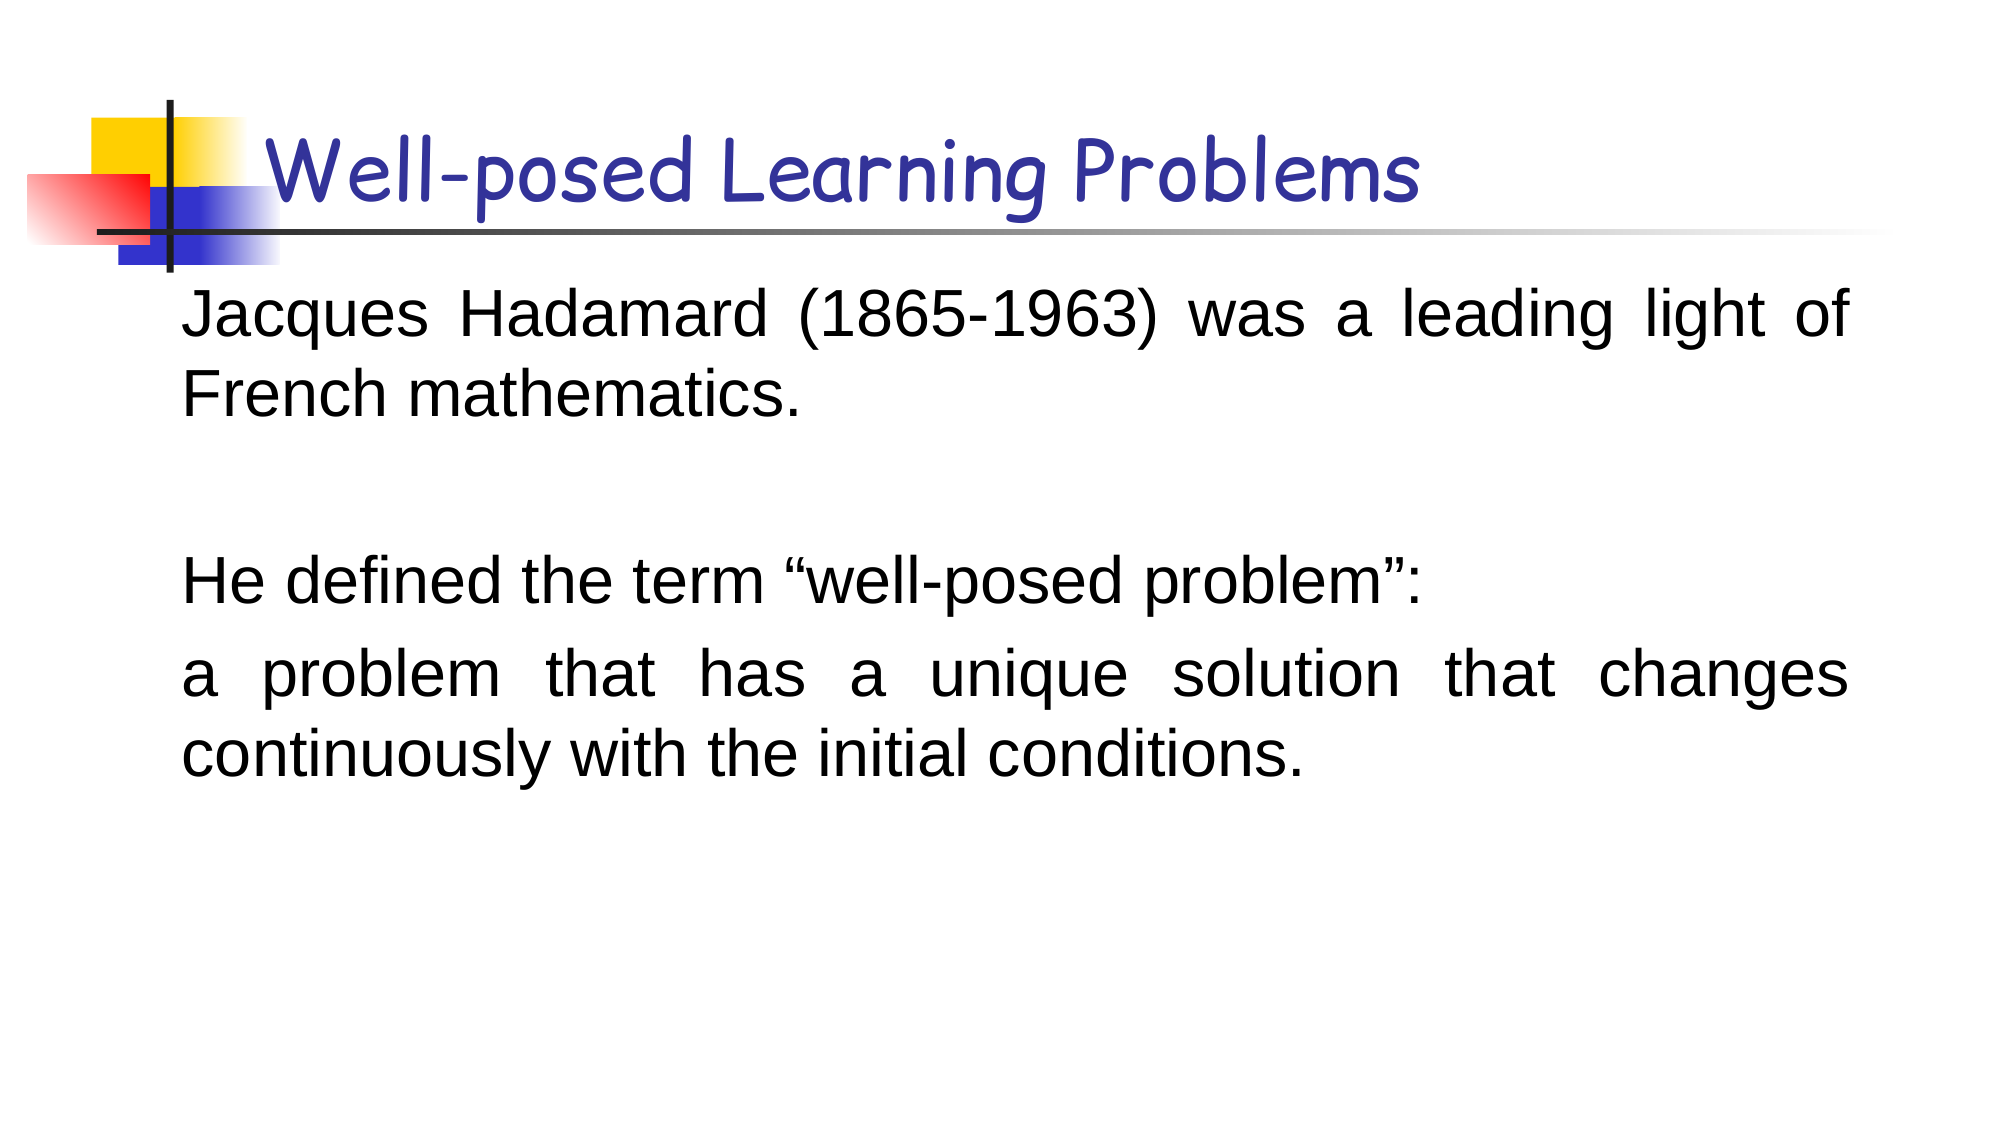

# Well-posed Learning Problems
Jacques Hadamard (1865-1963) was a leading light of French mathematics.

He defined the term “well-posed problem”:
a problem that has a unique solution that changes continuously with the initial conditions.